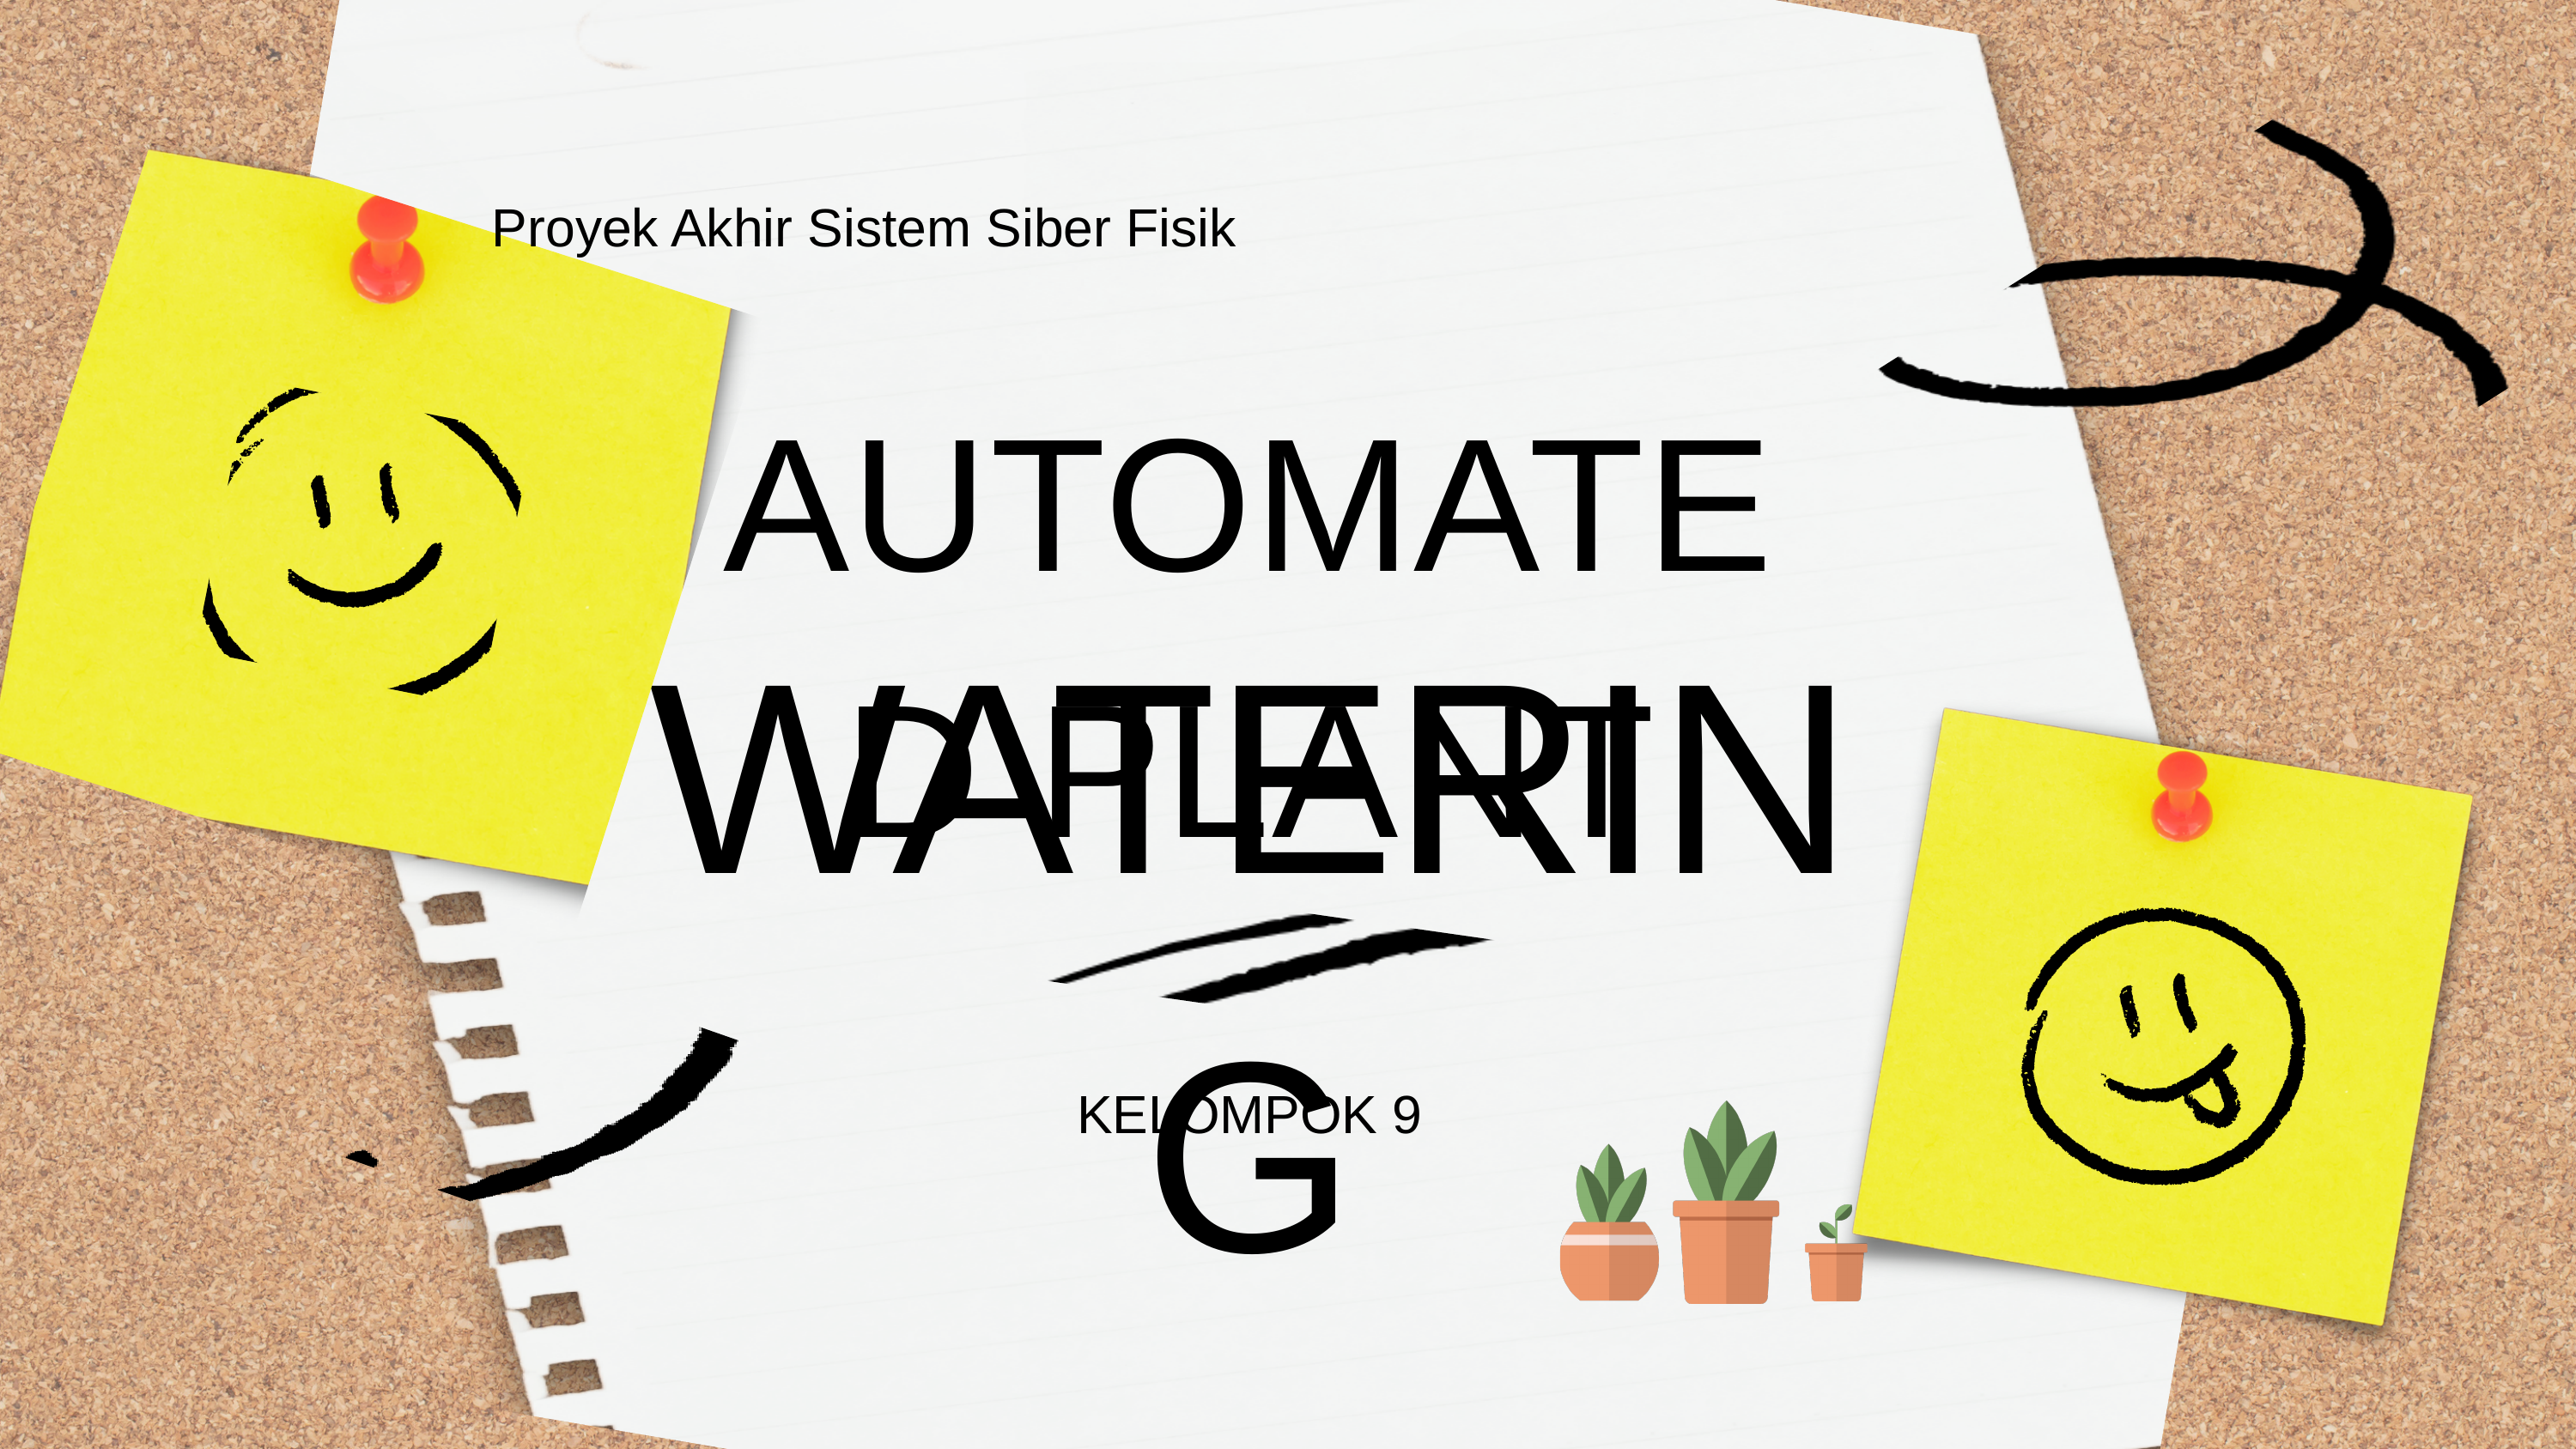

Proyek Akhir Sistem Siber Fisik

AUTOMATED PLANT

WATERING

KELOMPOK 9